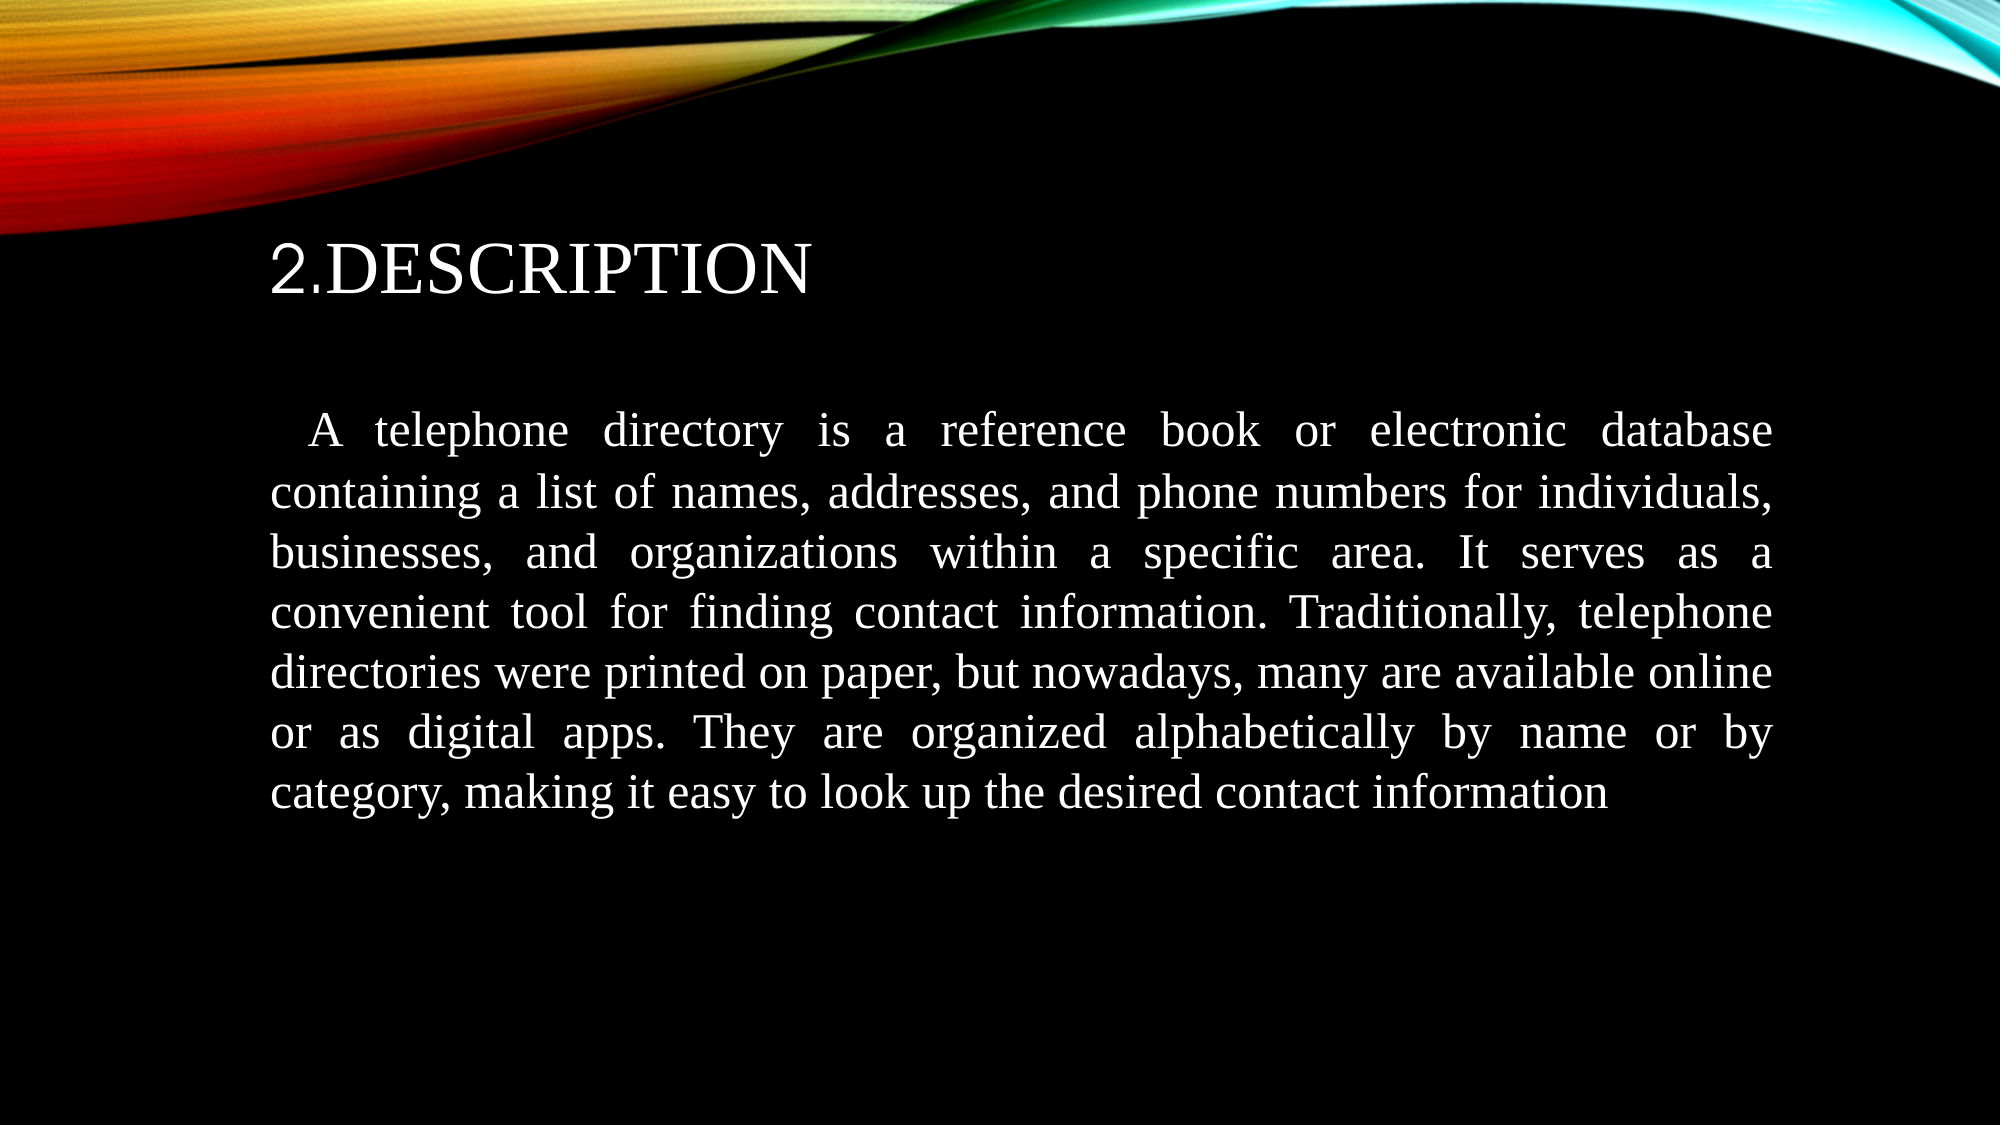

2.DESCRIPTION

 A telephone directory is a reference book or electronic database containing a list of names, addresses, and phone numbers for individuals, businesses, and organizations within a specific area. It serves as a convenient tool for finding contact information. Traditionally, telephone directories were printed on paper, but nowadays, many are available online or as digital apps. They are organized alphabetically by name or by category, making it easy to look up the desired contact information